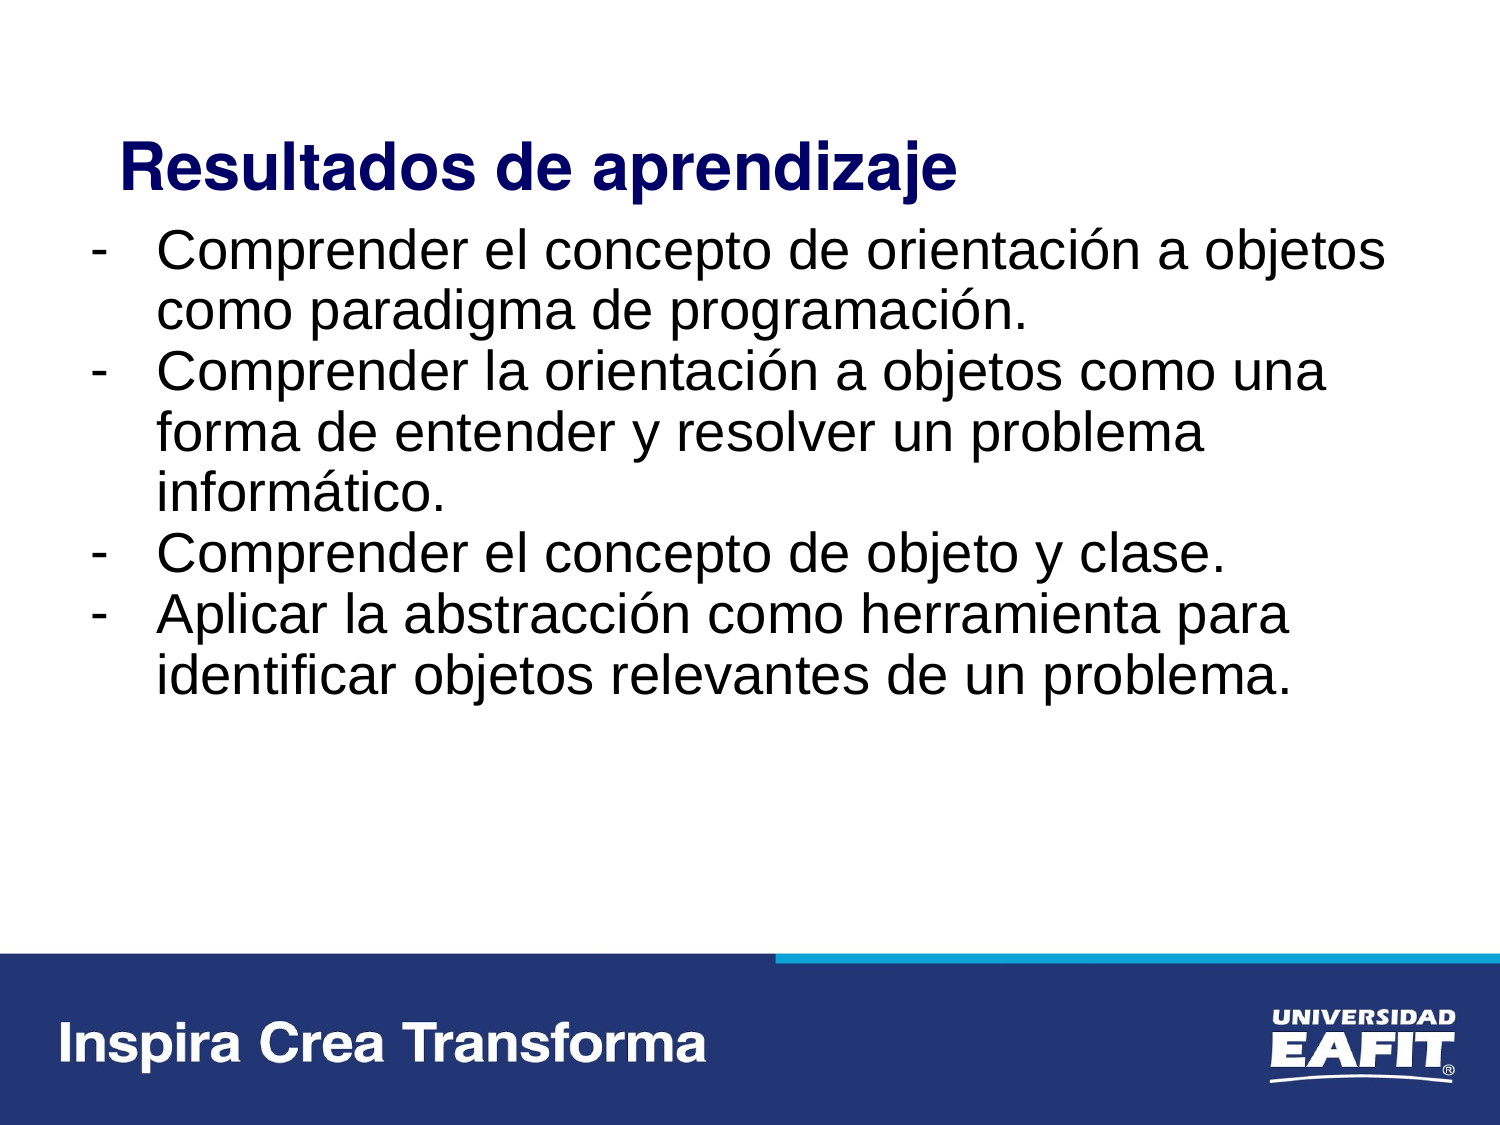

# Resultados de aprendizaje
Comprender el concepto de orientación a objetos como paradigma de programación.
Comprender la orientación a objetos como una forma de entender y resolver un problema informático.
Comprender el concepto de objeto y clase.
Aplicar la abstracción como herramienta para identificar objetos relevantes de un problema.